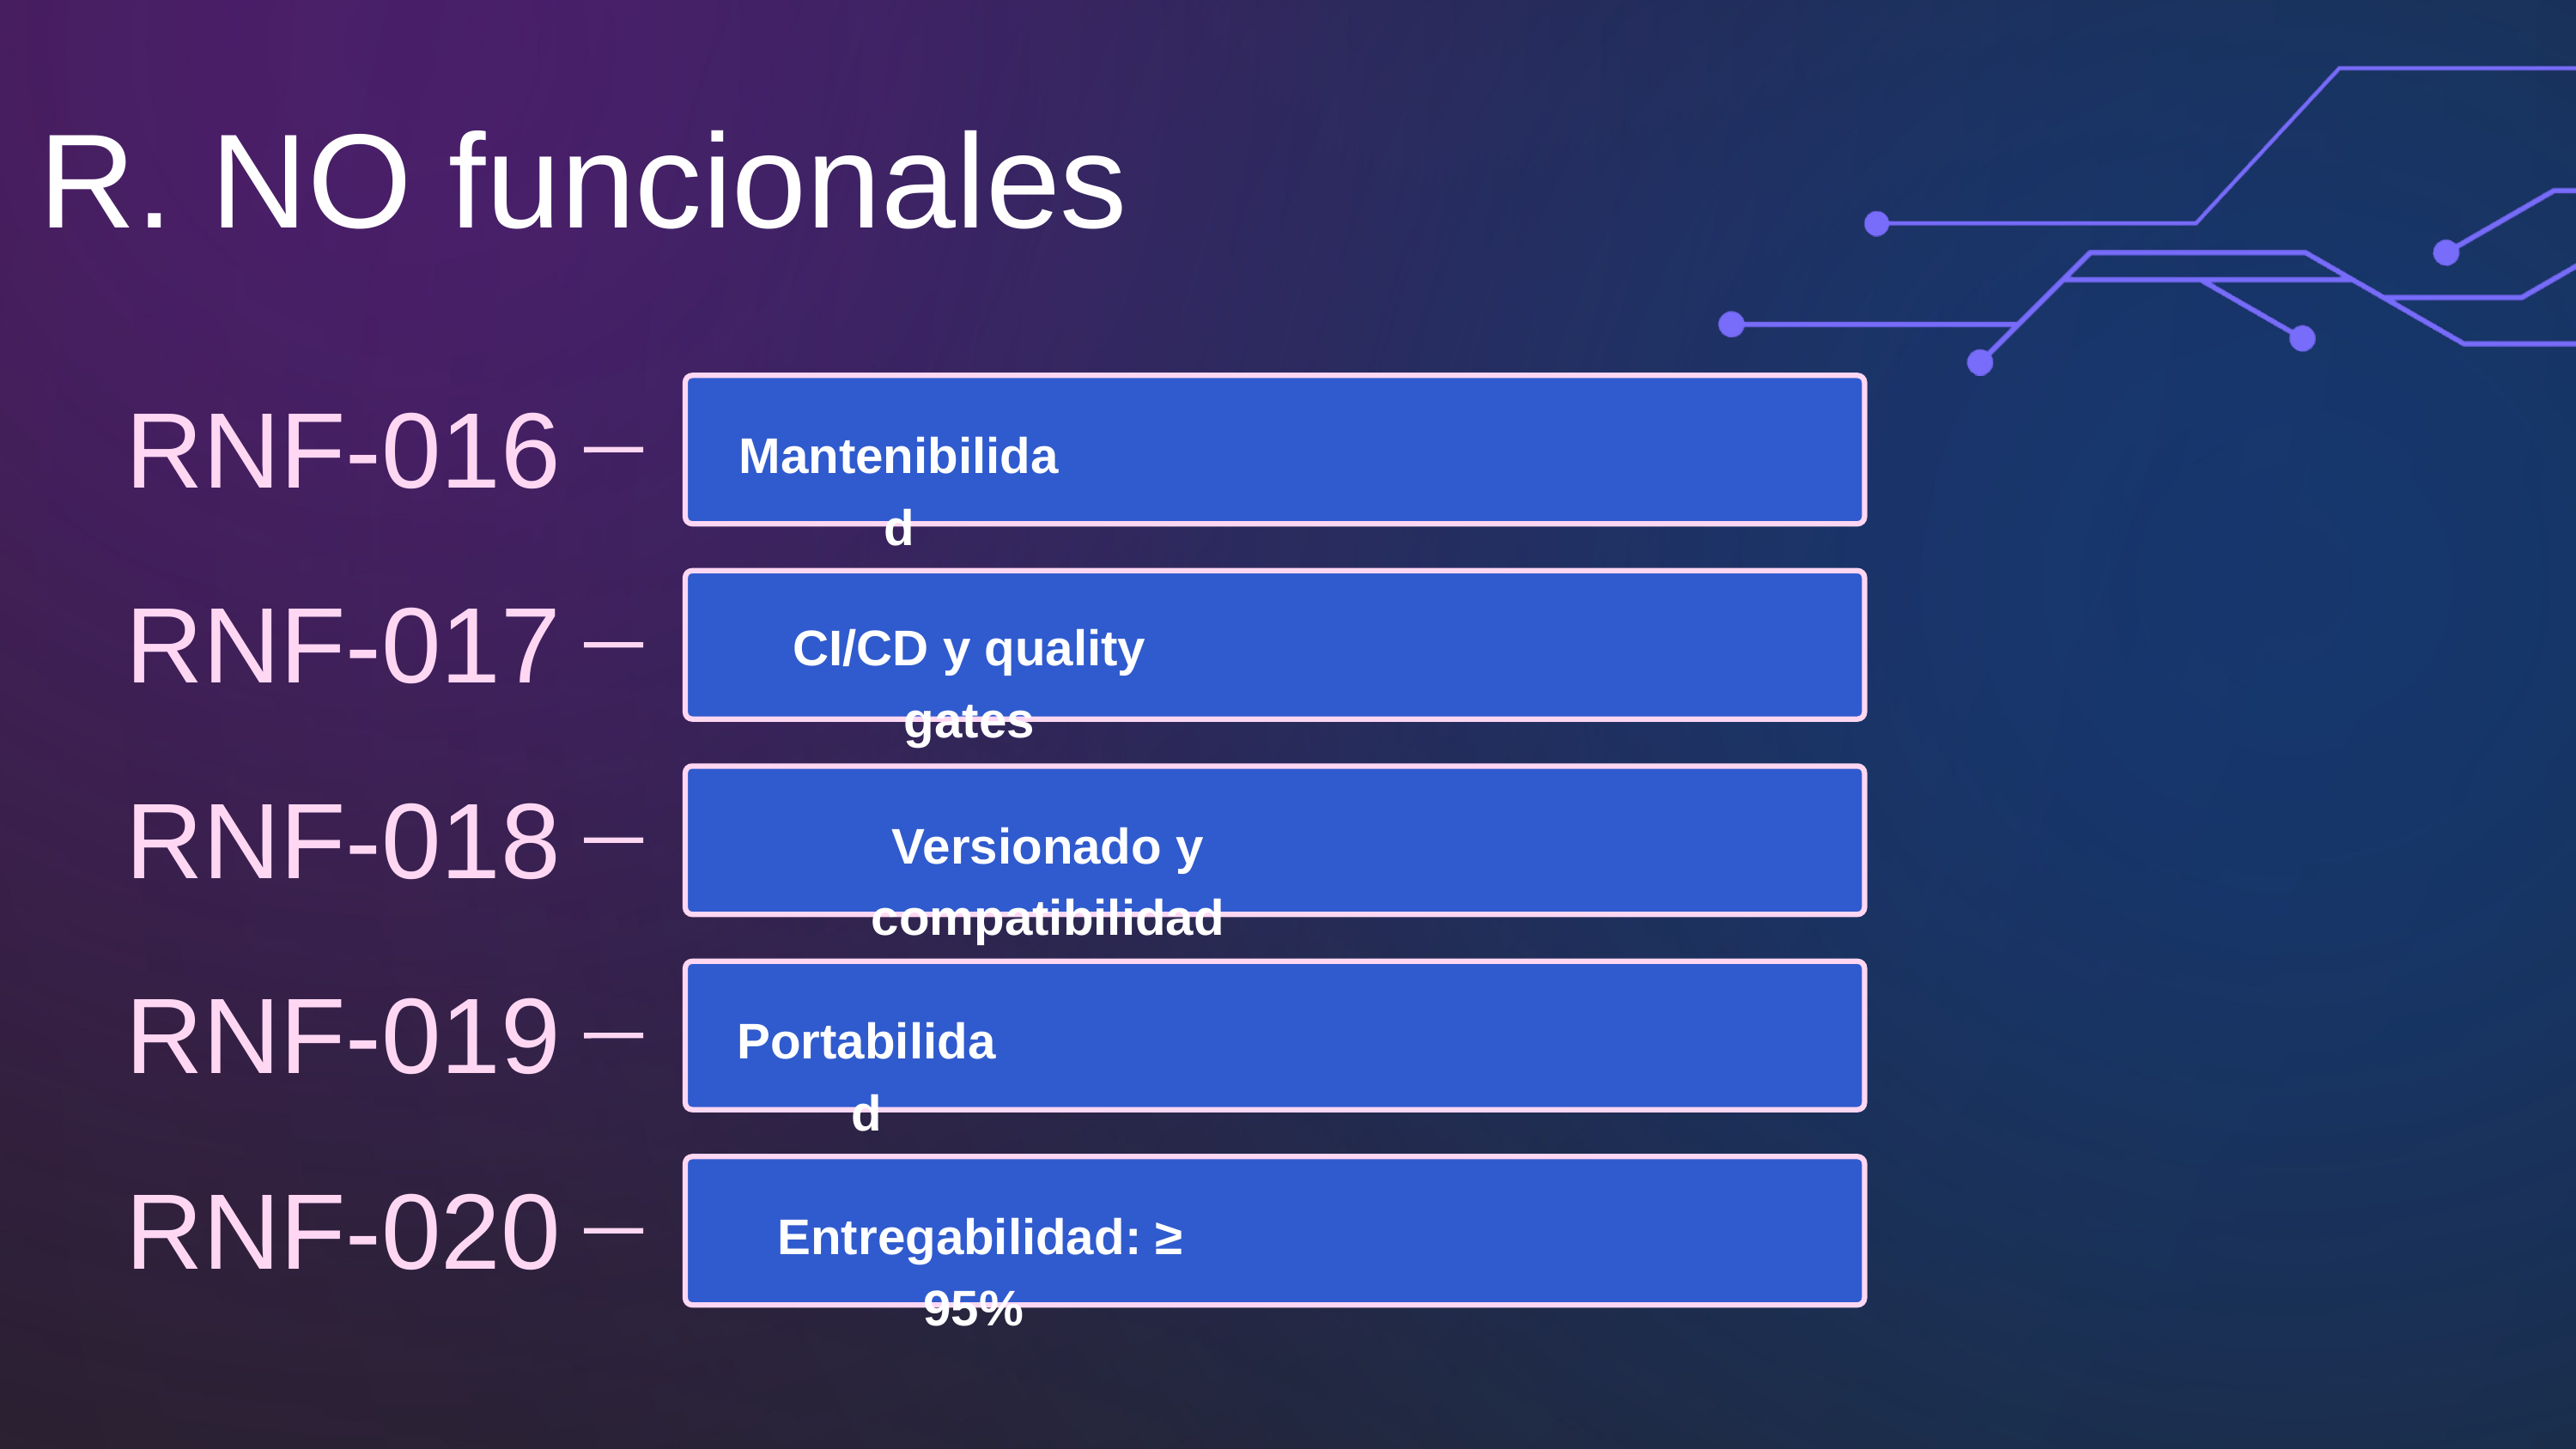

R. NO funcionales

RNF-016
Mantenibilidad

RNF-017
CI/CD y quality gates

RNF-018
Versionado y compatibilidad

RNF-019
Portabilidad

RNF-020
Entregabilidad: ≥ 95%